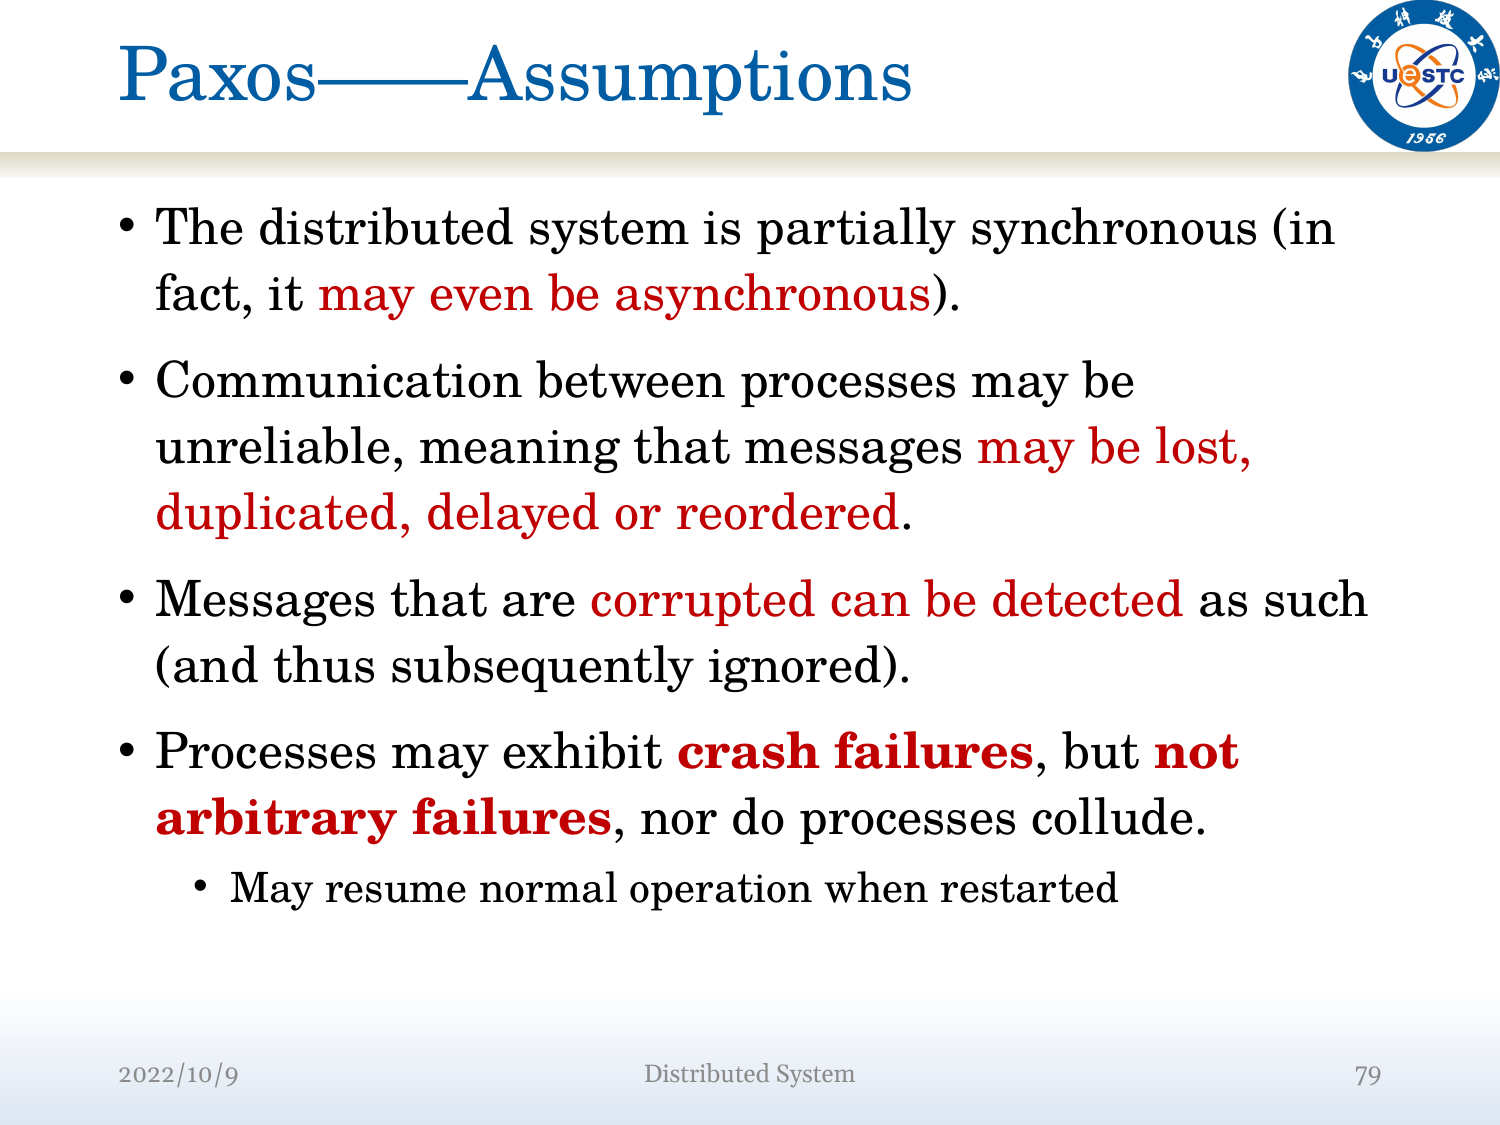

# Paxos——Assumptions
The distributed system is partially synchronous (in fact, it may even be asynchronous).
Communication between processes may be unreliable, meaning that messages may be lost, duplicated, delayed or reordered.
Messages that are corrupted can be detected as such (and thus subsequently ignored).
Processes may exhibit crash failures, but not arbitrary failures, nor do processes collude.
May resume normal operation when restarted
2022/10/9
Distributed System
79